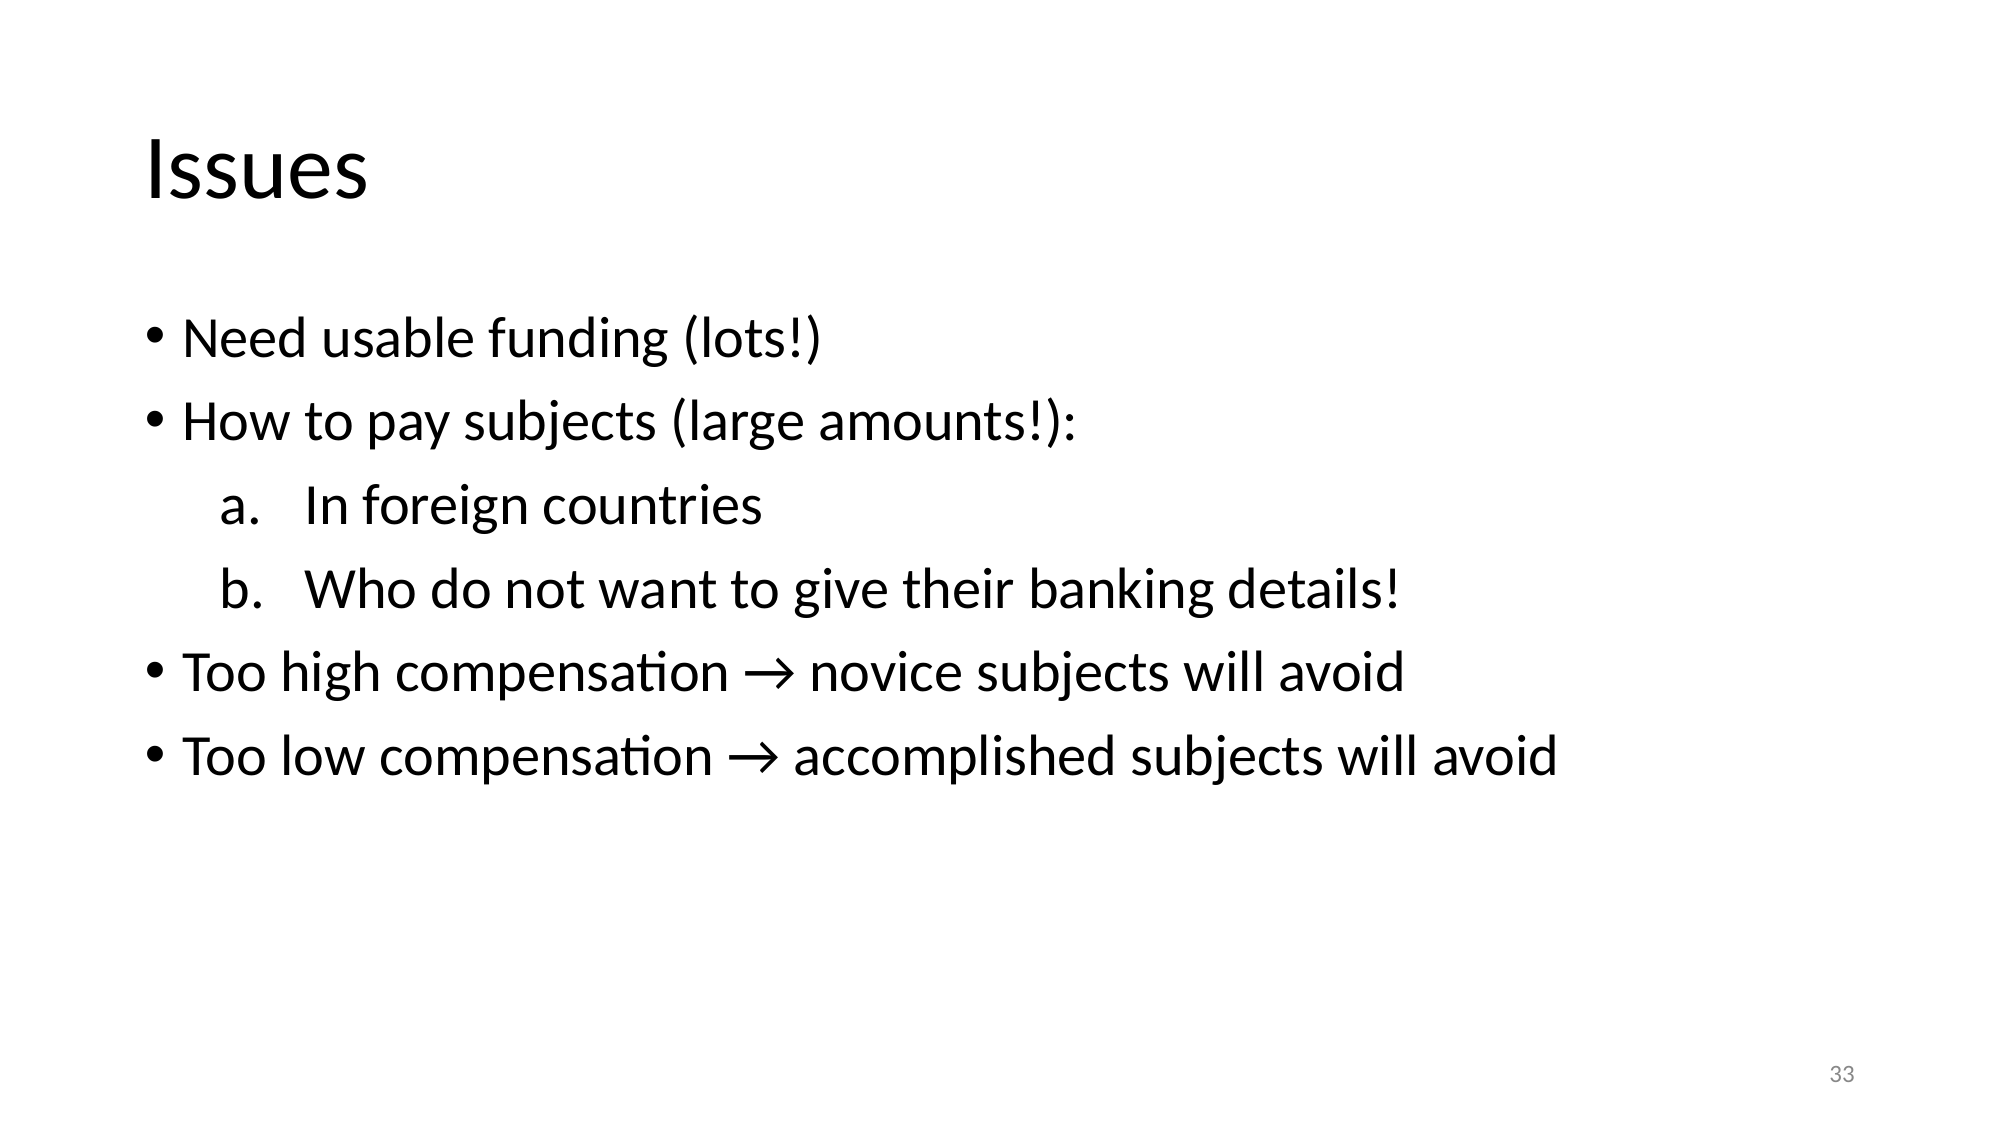

# Issues
Need usable funding (lots!)
How to pay subjects (large amounts!):
In foreign countries
Who do not want to give their banking details!
Too high compensation → novice subjects will avoid
Too low compensation → accomplished subjects will avoid
33